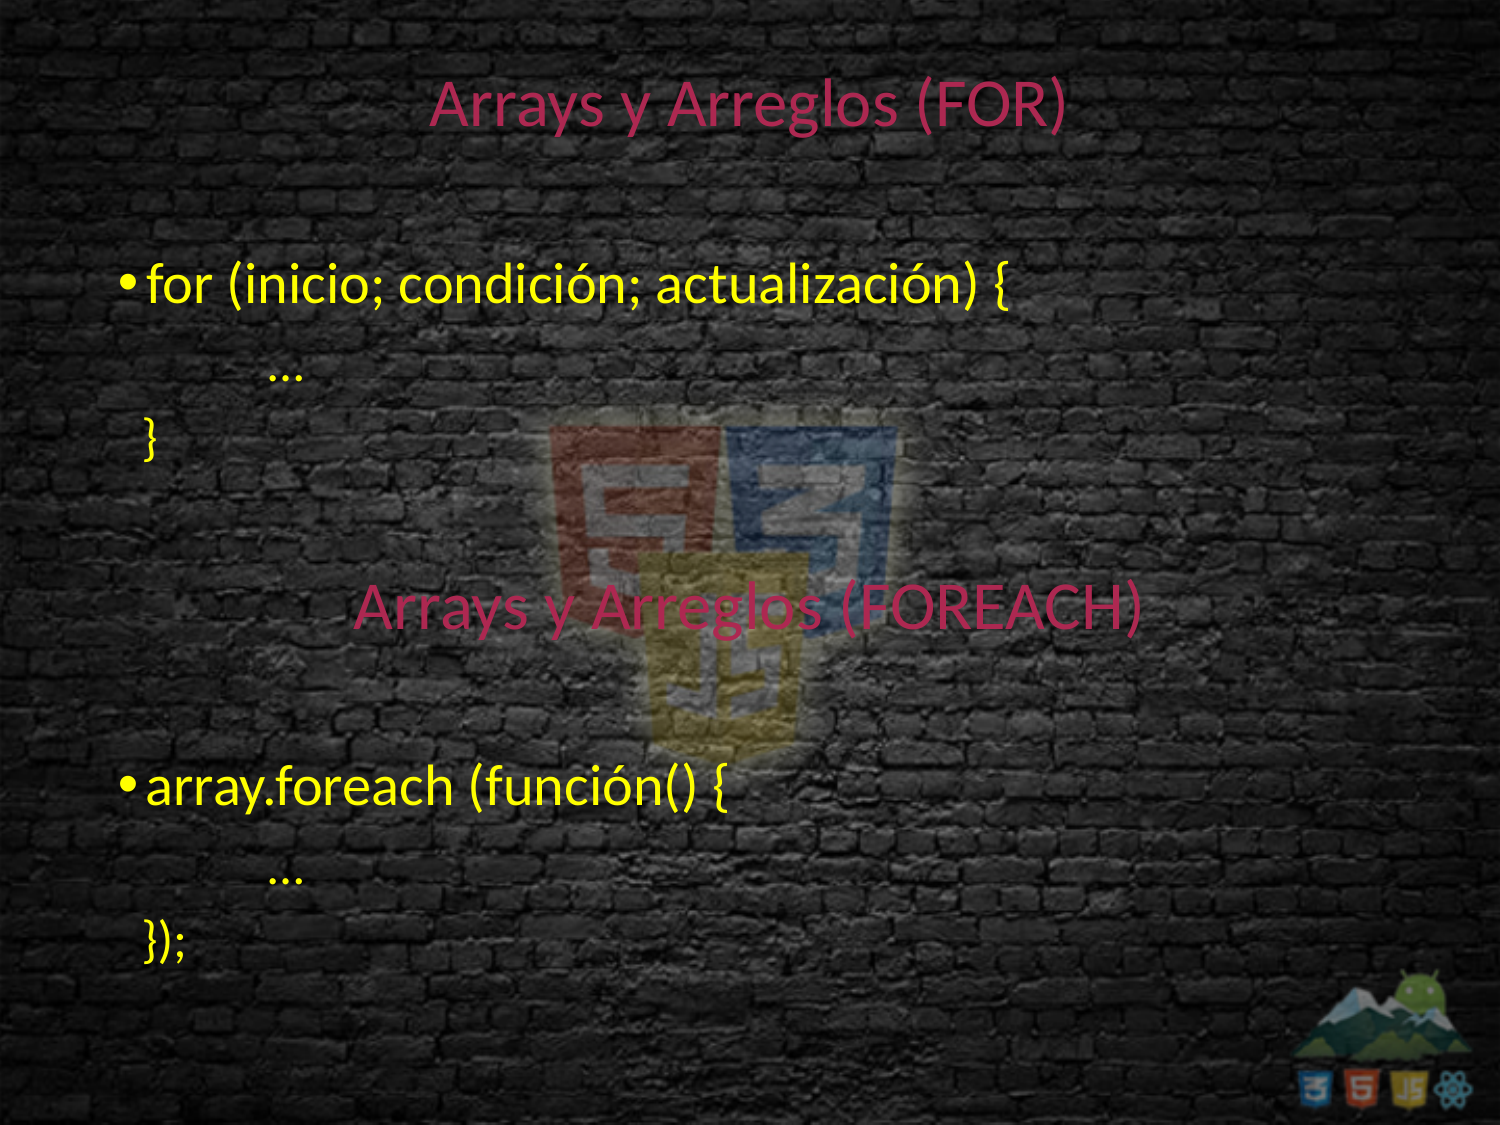

# Arrays y Arreglos (FOR)
for (inicio; condición; actualización) {
	…
  }
Arrays y Arreglos (FOREACH)
array.foreach (función() {
	…
  });